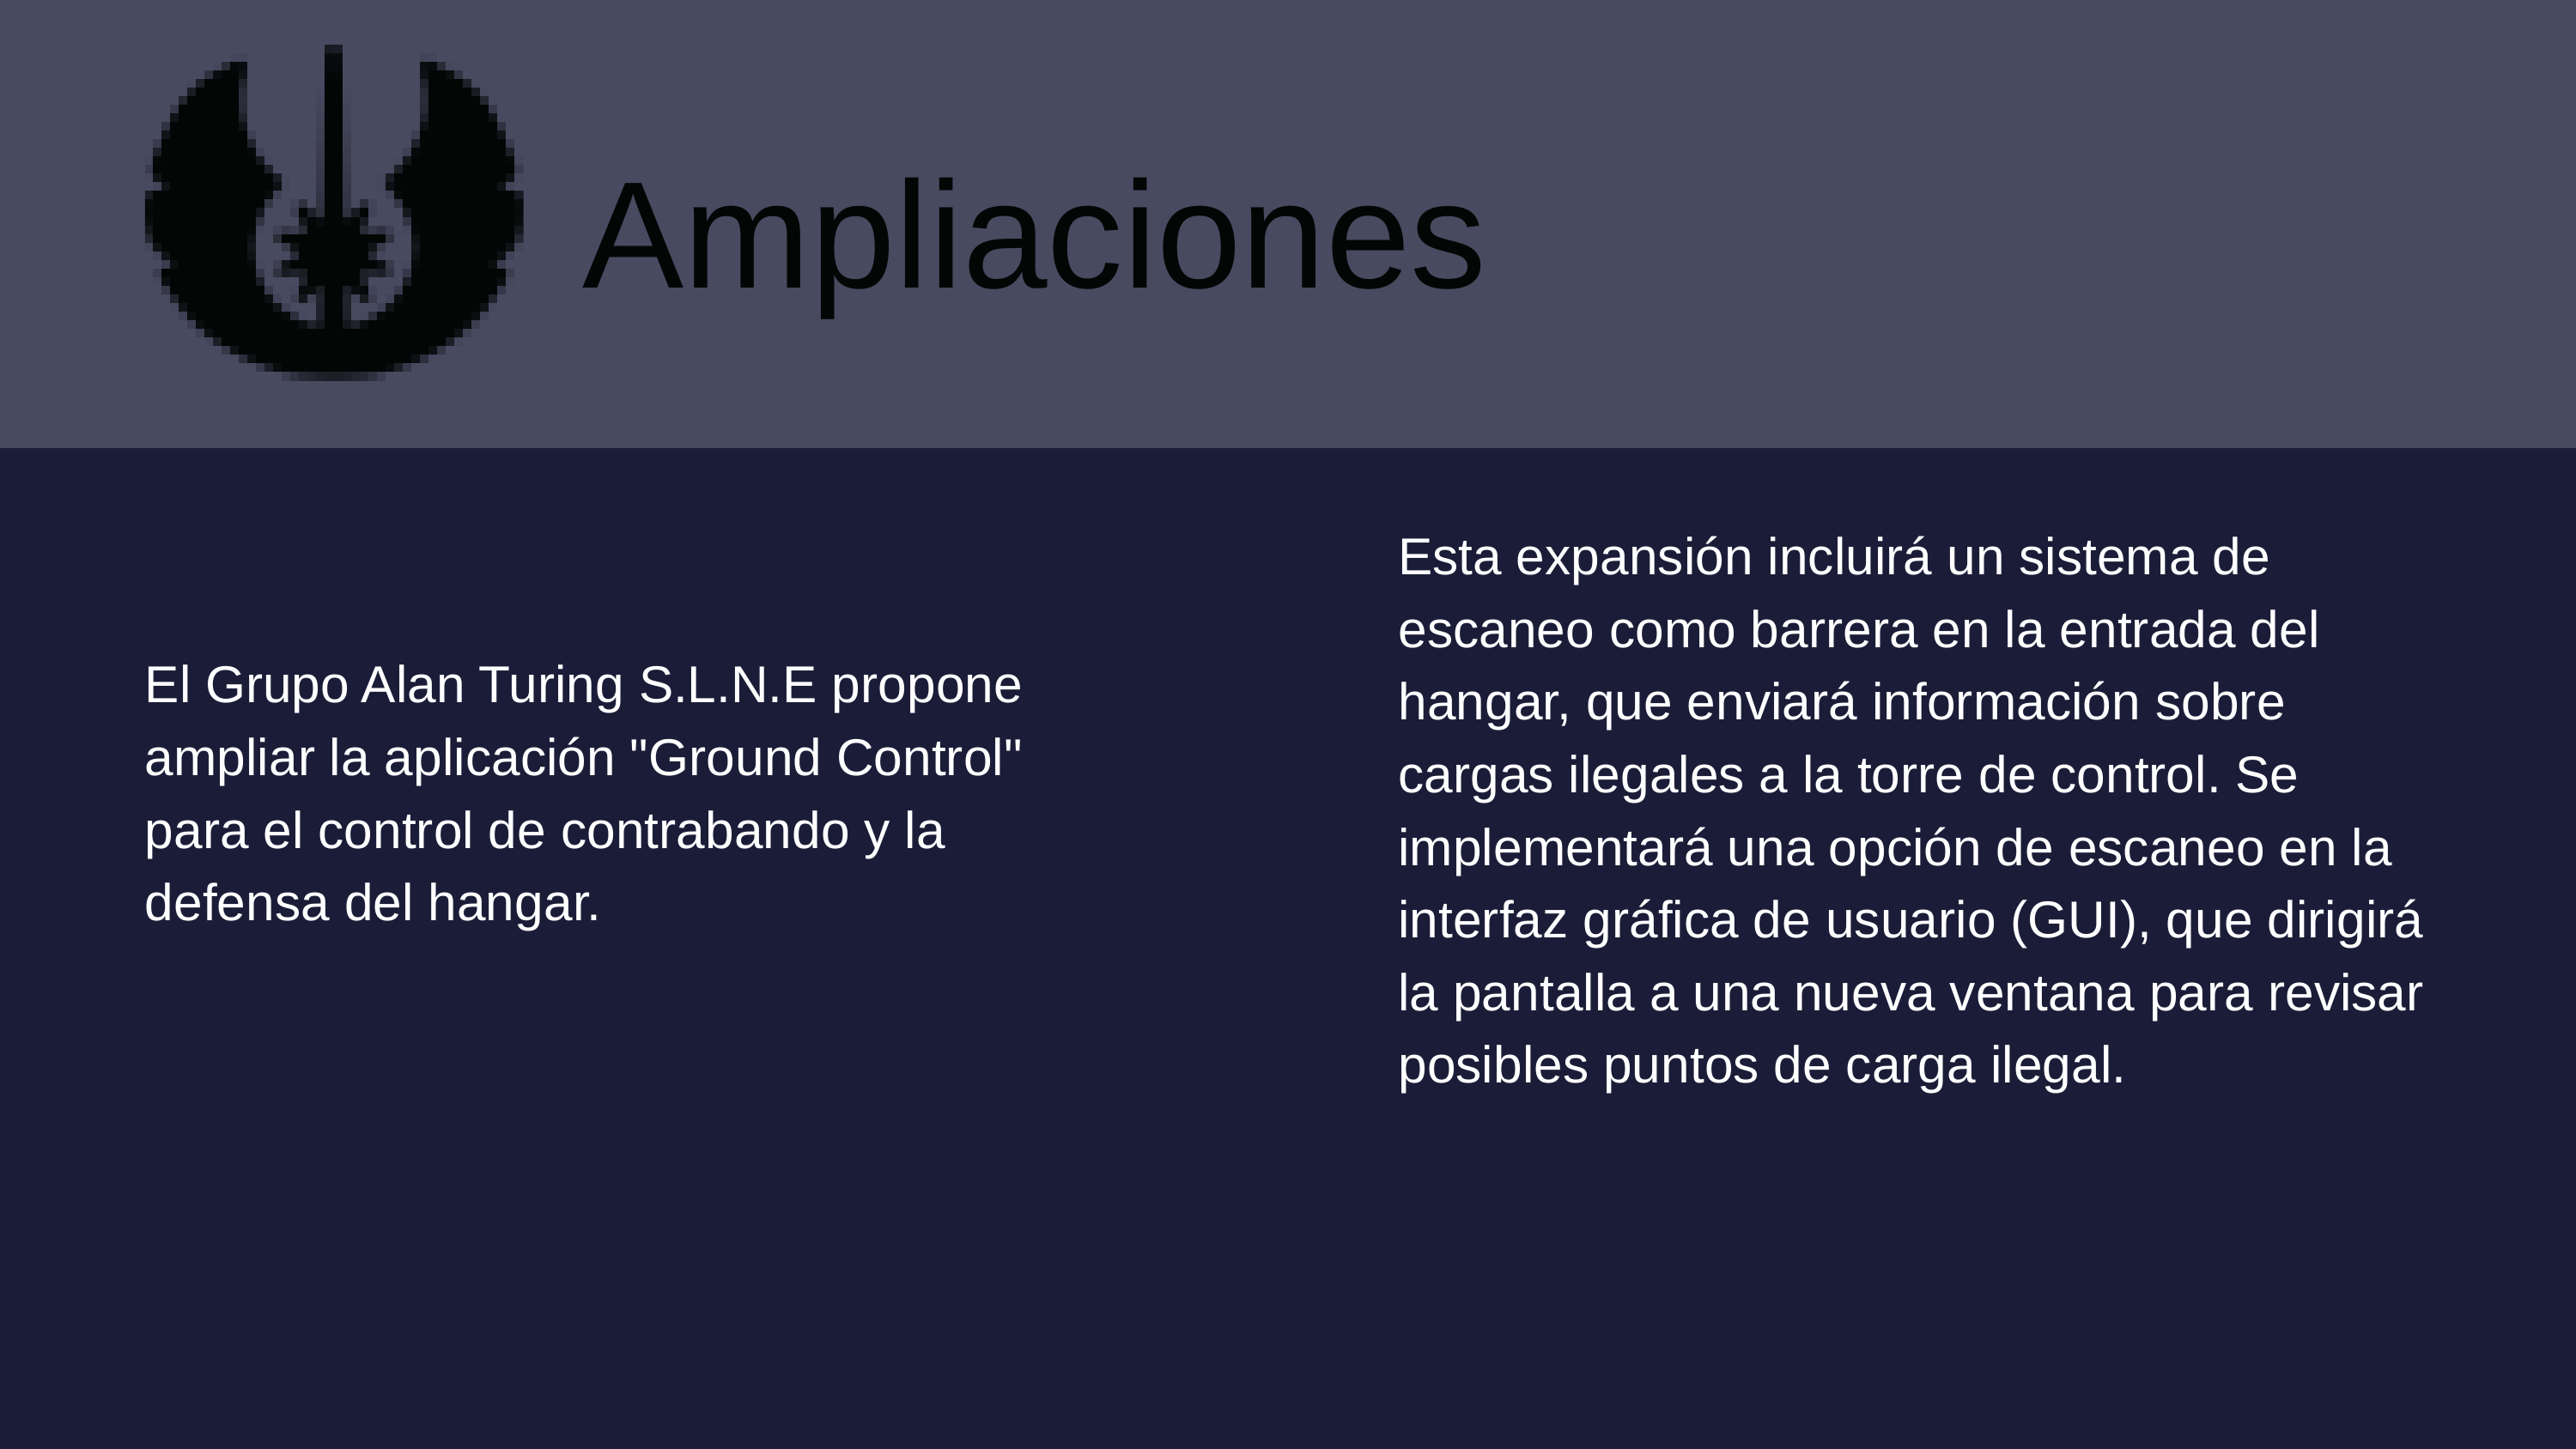

Ampliaciones

Esta expansión incluirá un sistema de escaneo como barrera en la entrada del hangar, que enviará información sobre cargas ilegales a la torre de control. Se implementará una opción de escaneo en la interfaz gráfica de usuario (GUI), que dirigirá la pantalla a una nueva ventana para revisar posibles puntos de carga ilegal.
El Grupo Alan Turing S.L.N.E propone ampliar la aplicación "Ground Control" para el control de contrabando y la defensa del hangar.